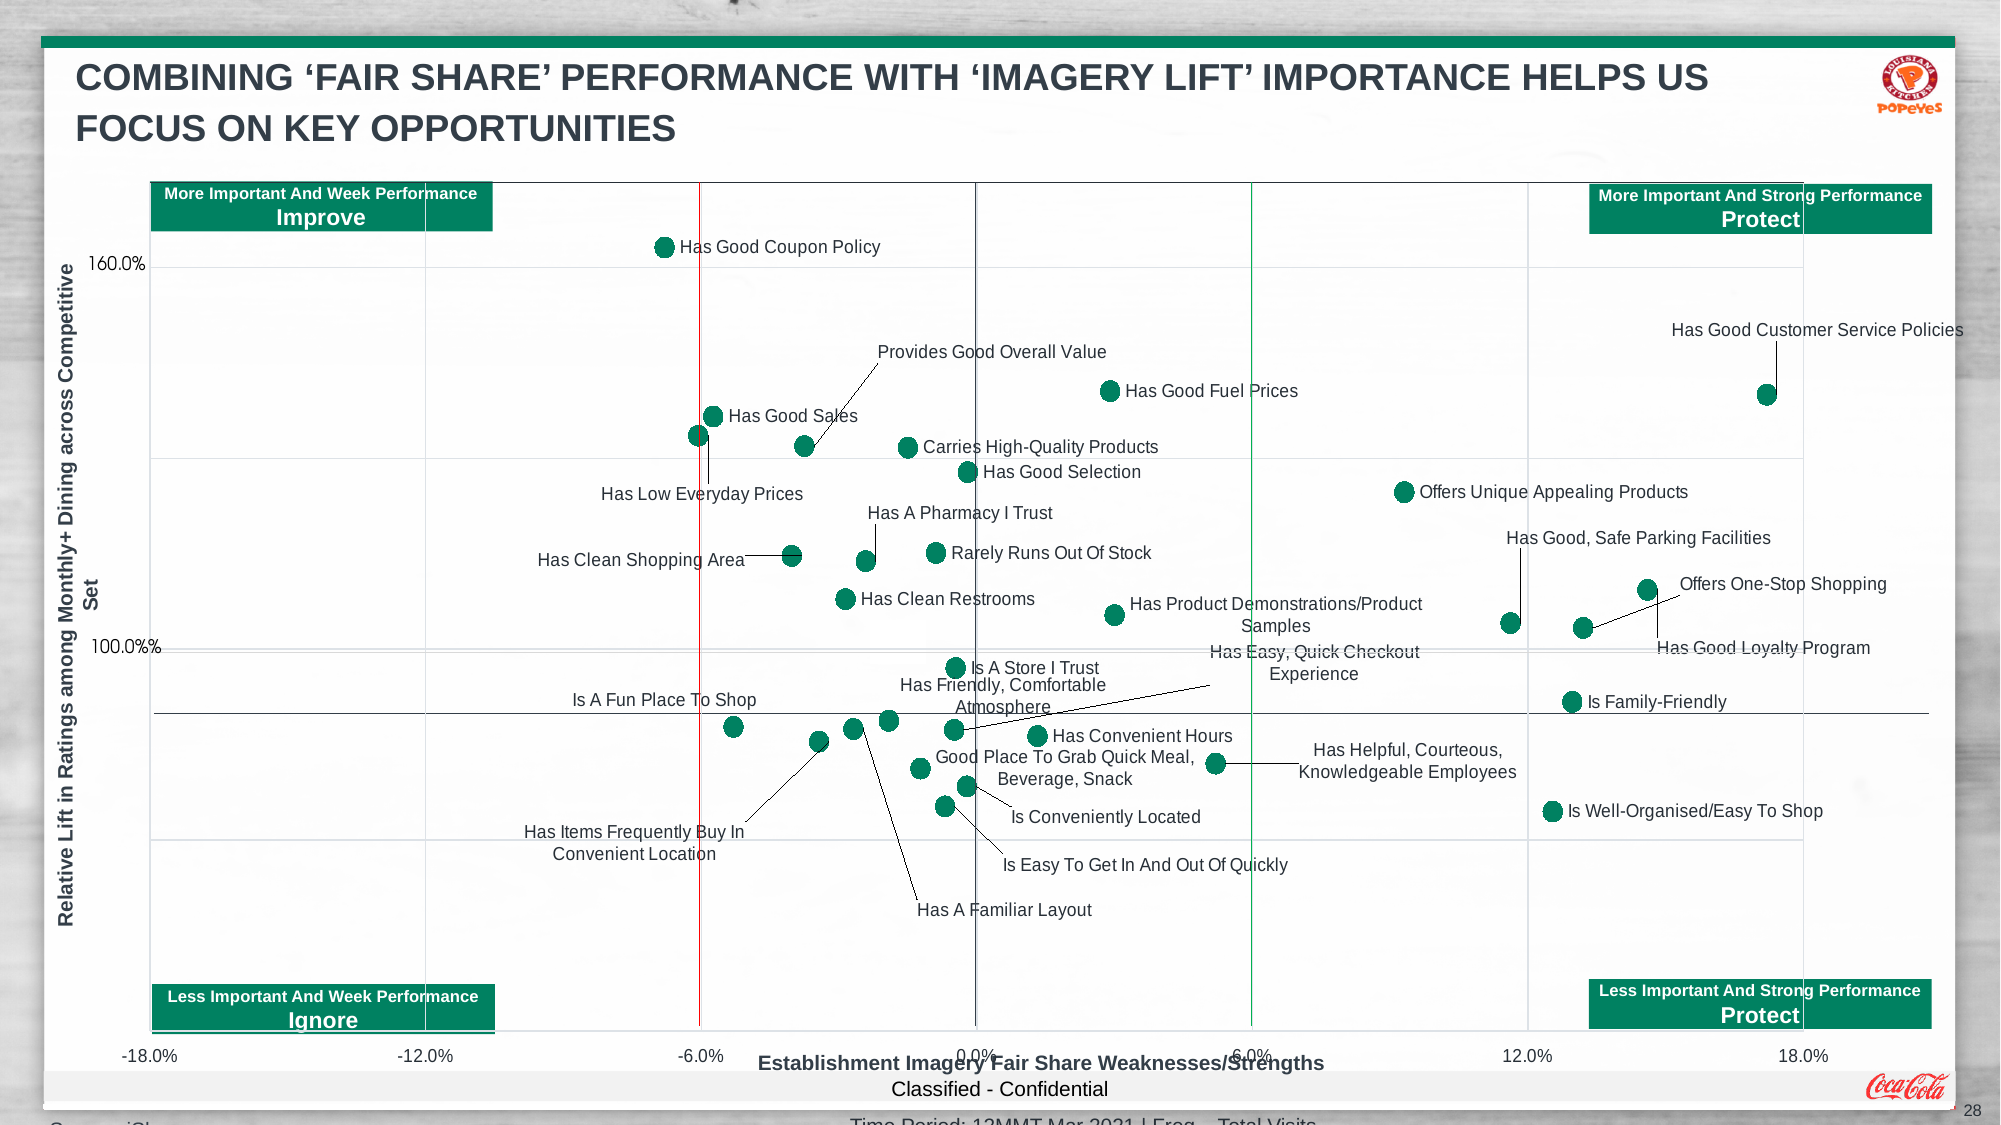

COMBINING ‘FAIR SHARE’ PERFORMANCE WITH ‘IMAGERY LIFT’ IMPORTANCE HELPS US FOCUS ON KEY OPPORTUNITIES

### Chart

| Category | Category Lift with Monthly+ Dining |
|---|---|
More Important And Week Performance
Improve
More Important And Strong Performance
Protect
Relative Lift in Ratings among Monthly+ Dining across Competitive Set

Less Important And Strong Performance
Protect
Less Important And Week Performance
Ignore
Establishment Imagery Fair Share Weaknesses/Strengths
28
Time Period: 12MMT Mar 2021 | Freq – Total Visits
Source: iShop